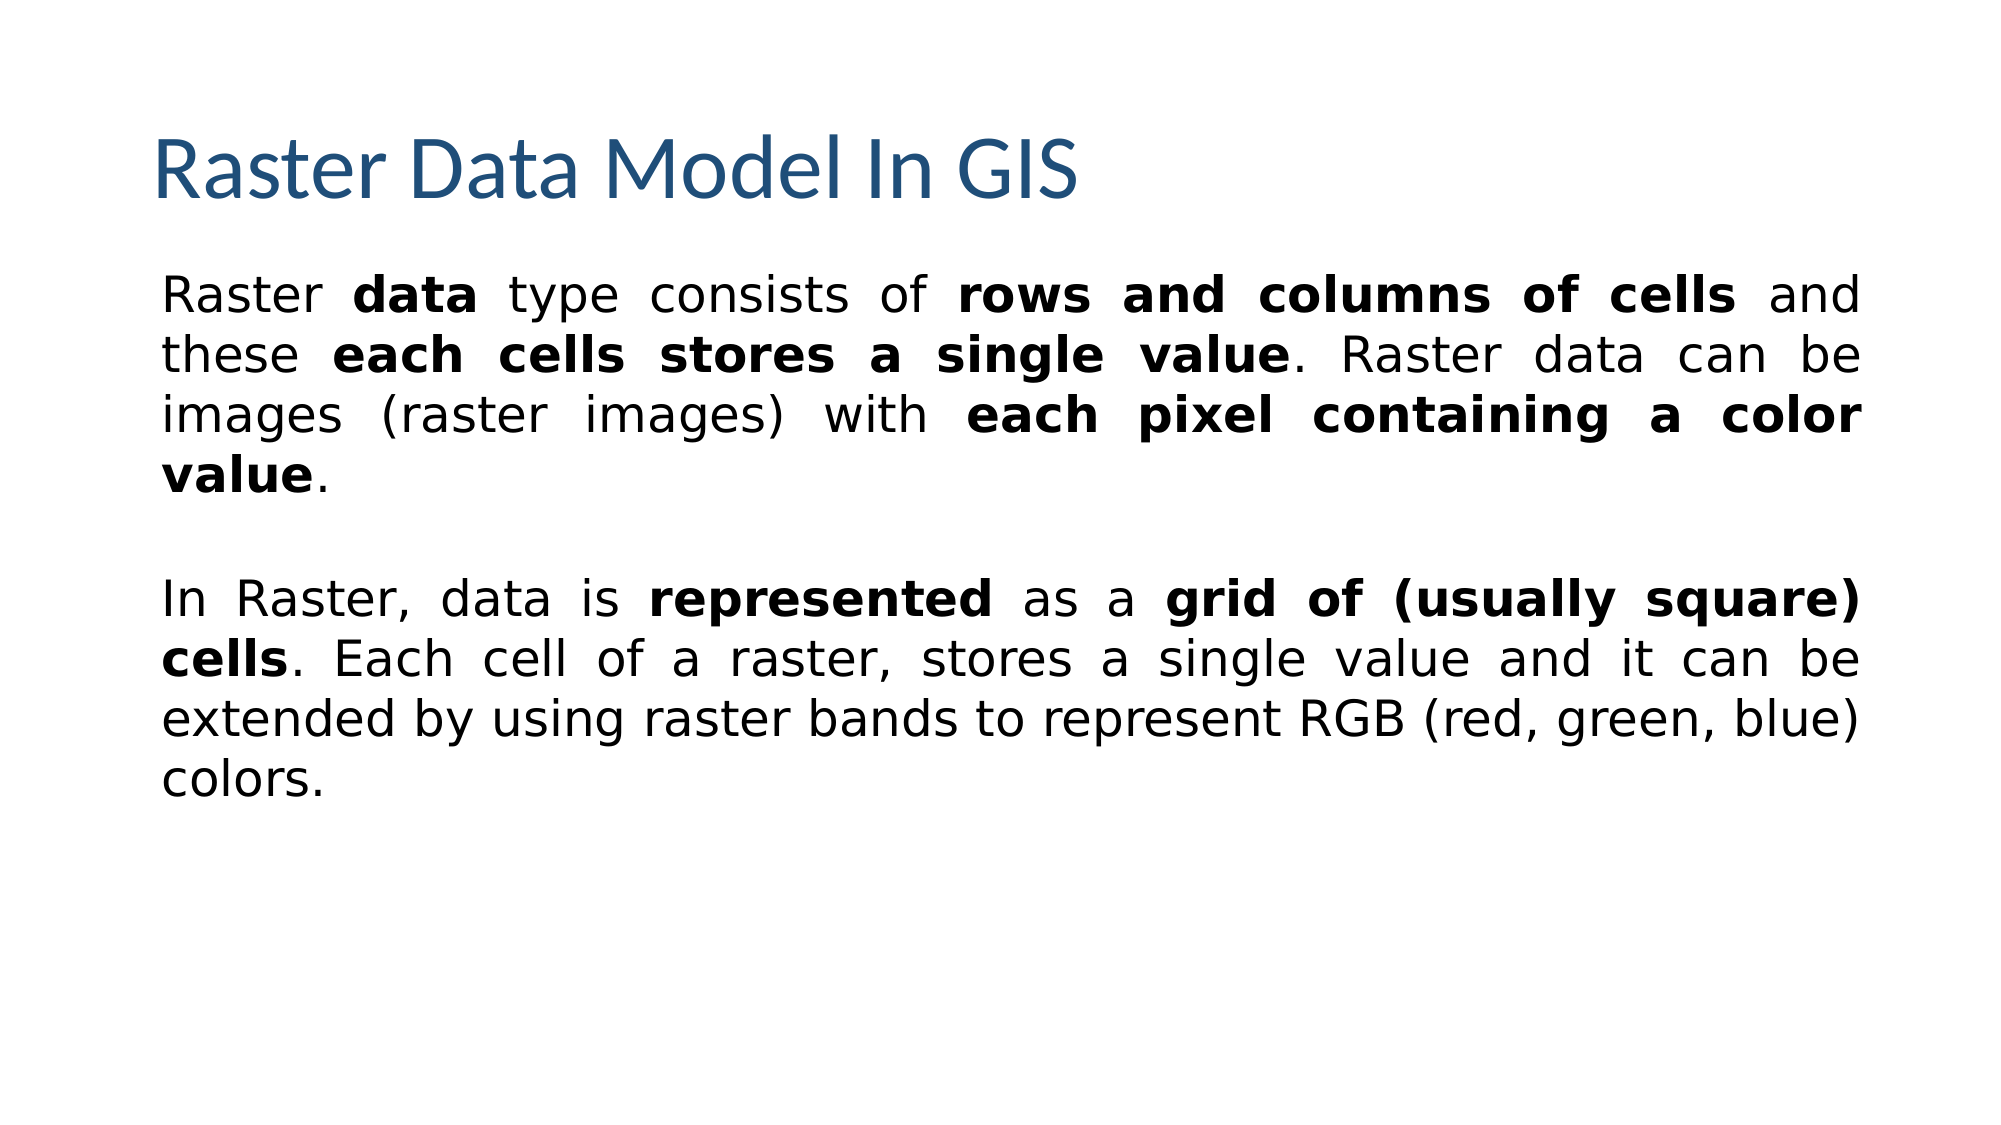

# Raster Data Model In GIS
Raster data type consists of rows and columns of cells and these each cells stores a single value. Raster data can be images (raster images) with each pixel containing a color value.

In Raster, data is represented as a grid of (usually square) cells. Each cell of a raster, stores a single value and it can be extended by using raster bands to represent RGB (red, green, blue) colors.